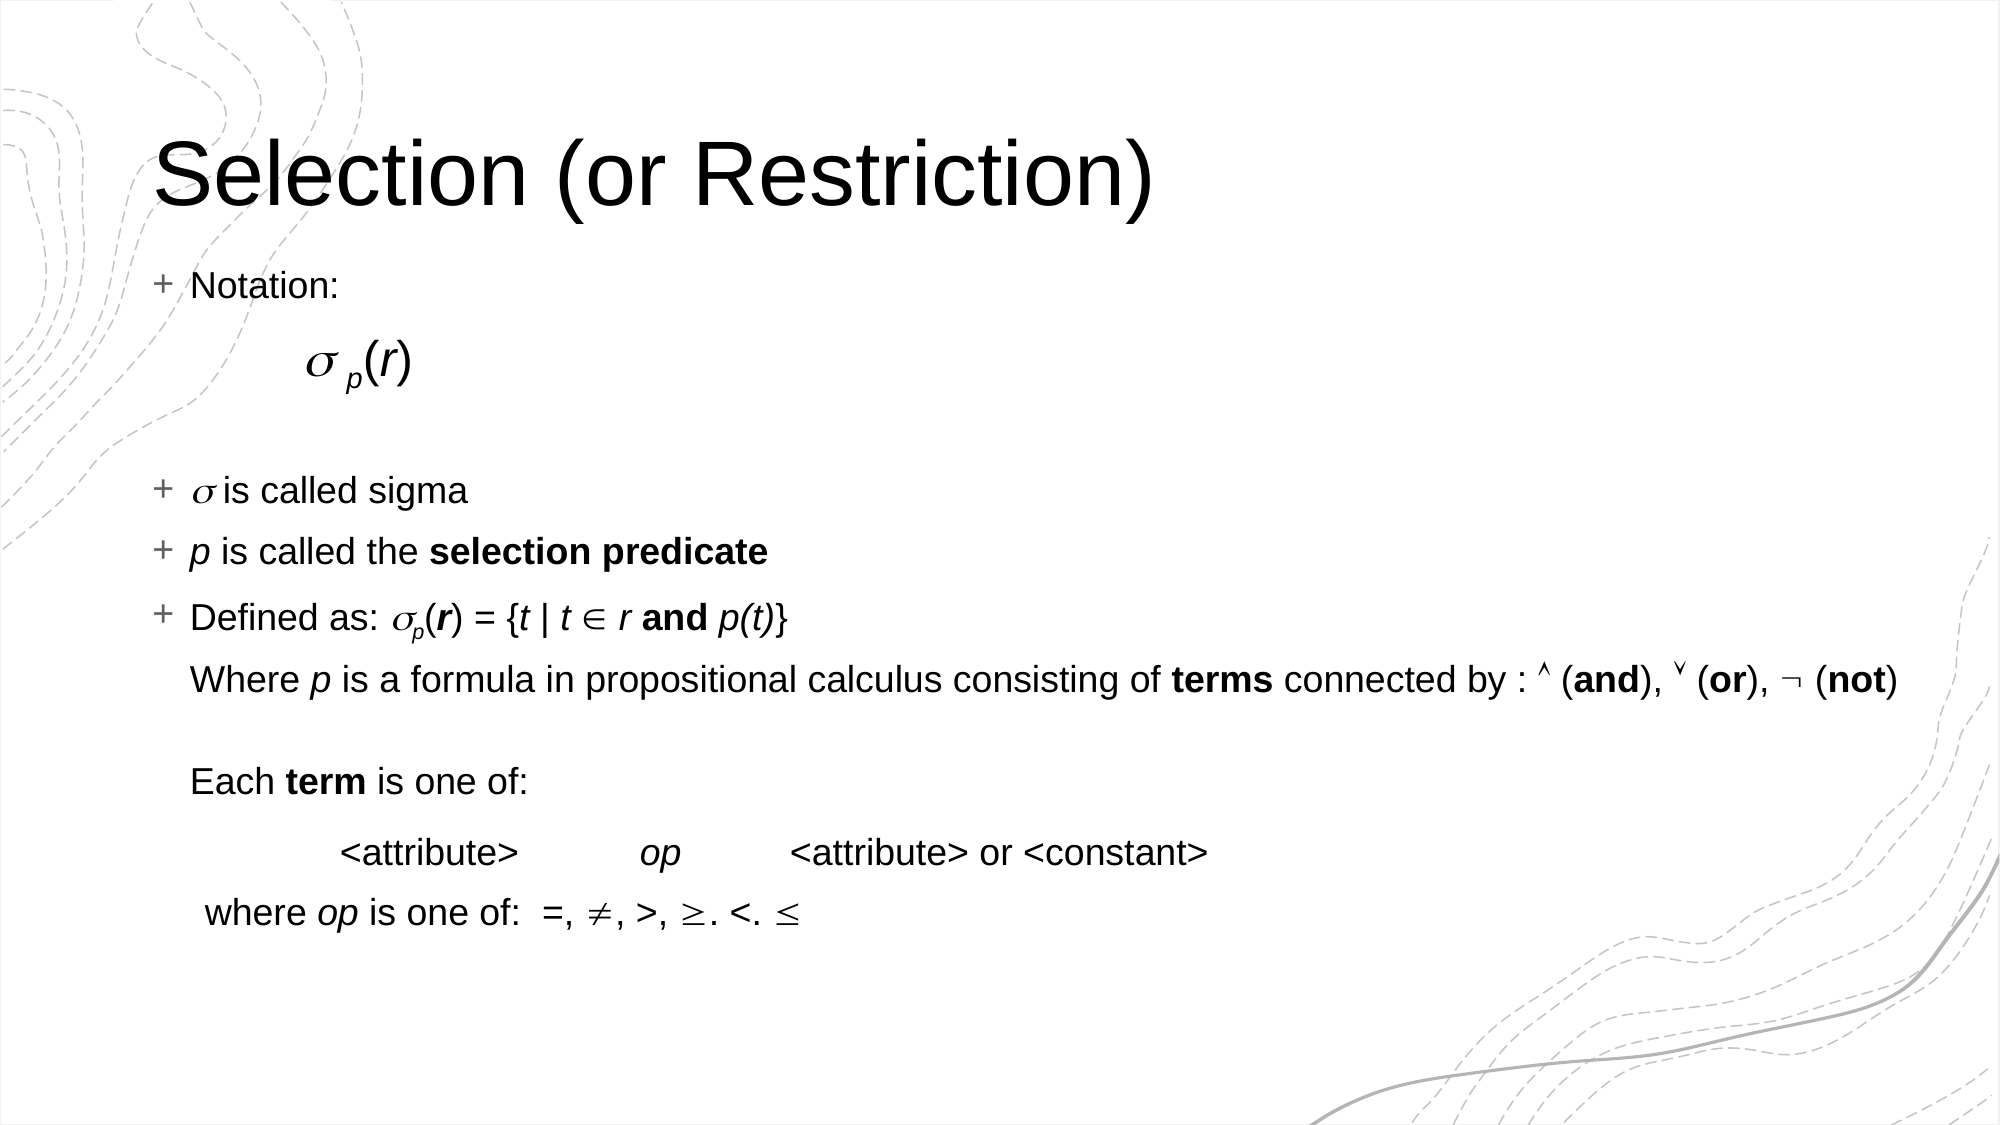

# Selection (or Restriction)
Notation:
	σ p(r)

σ is called sigma
p is called the selection predicate
Defined as: σp(r) = {t | t ∈ r and p(t)}
	Where p is a formula in propositional calculus consisting of terms connected by : ∧ (and), ∨ (or), ¬ (not)
Each term is one of:
		<attribute>	op 	<attribute> or <constant>
     where op is one of:  =, ≠, >, ≥. <. ≤